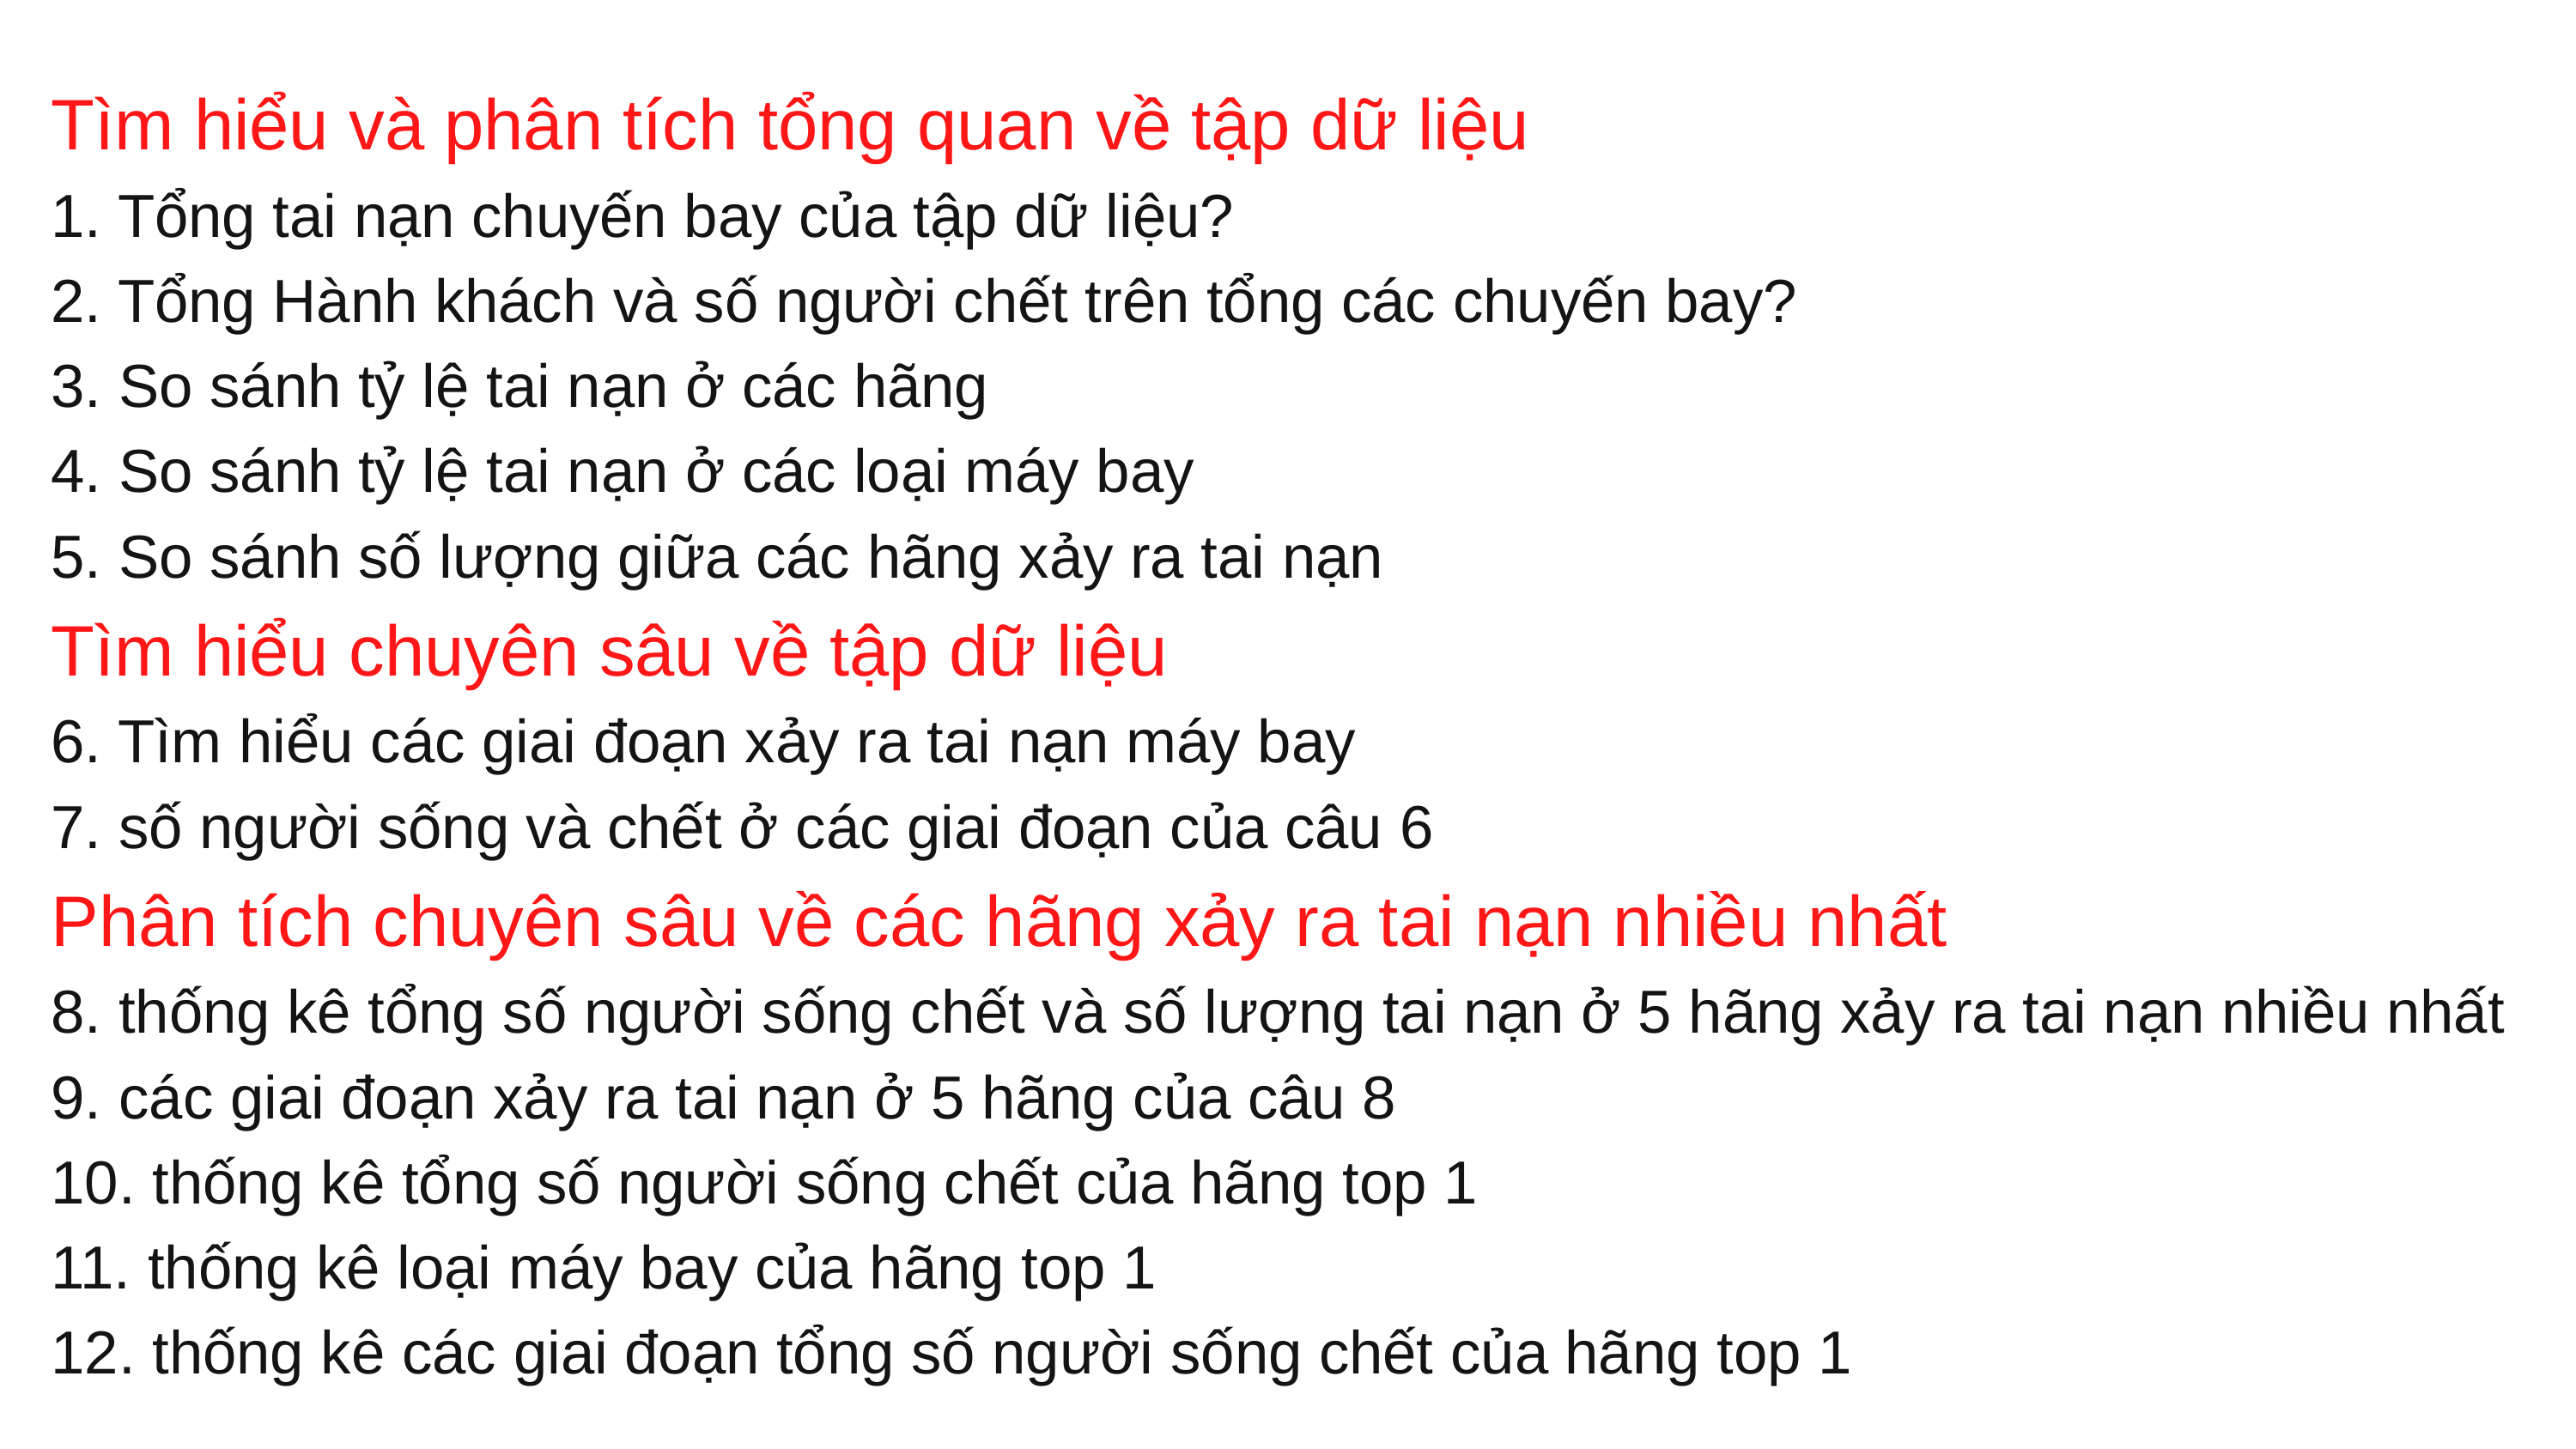

Tìm hiểu và phân tích tổng quan về tập dữ liệu
1. Tổng tai nạn chuyến bay của tập dữ liệu?
2. Tổng Hành khách và số người chết trên tổng các chuyến bay?
3. So sánh tỷ lệ tai nạn ở các hãng
4. So sánh tỷ lệ tai nạn ở các loại máy bay
5. So sánh số lượng giữa các hãng xảy ra tai nạn
Tìm hiểu chuyên sâu về tập dữ liệu
6. Tìm hiểu các giai đoạn xảy ra tai nạn máy bay
7. số người sống và chết ở các giai đoạn của câu 6
Phân tích chuyên sâu về các hãng xảy ra tai nạn nhiều nhất
8. thống kê tổng số người sống chết và số lượng tai nạn ở 5 hãng xảy ra tai nạn nhiều nhất
9. các giai đoạn xảy ra tai nạn ở 5 hãng của câu 8
10. thống kê tổng số người sống chết của hãng top 1
11. thống kê loại máy bay của hãng top 1
12. thống kê các giai đoạn tổng số người sống chết của hãng top 1